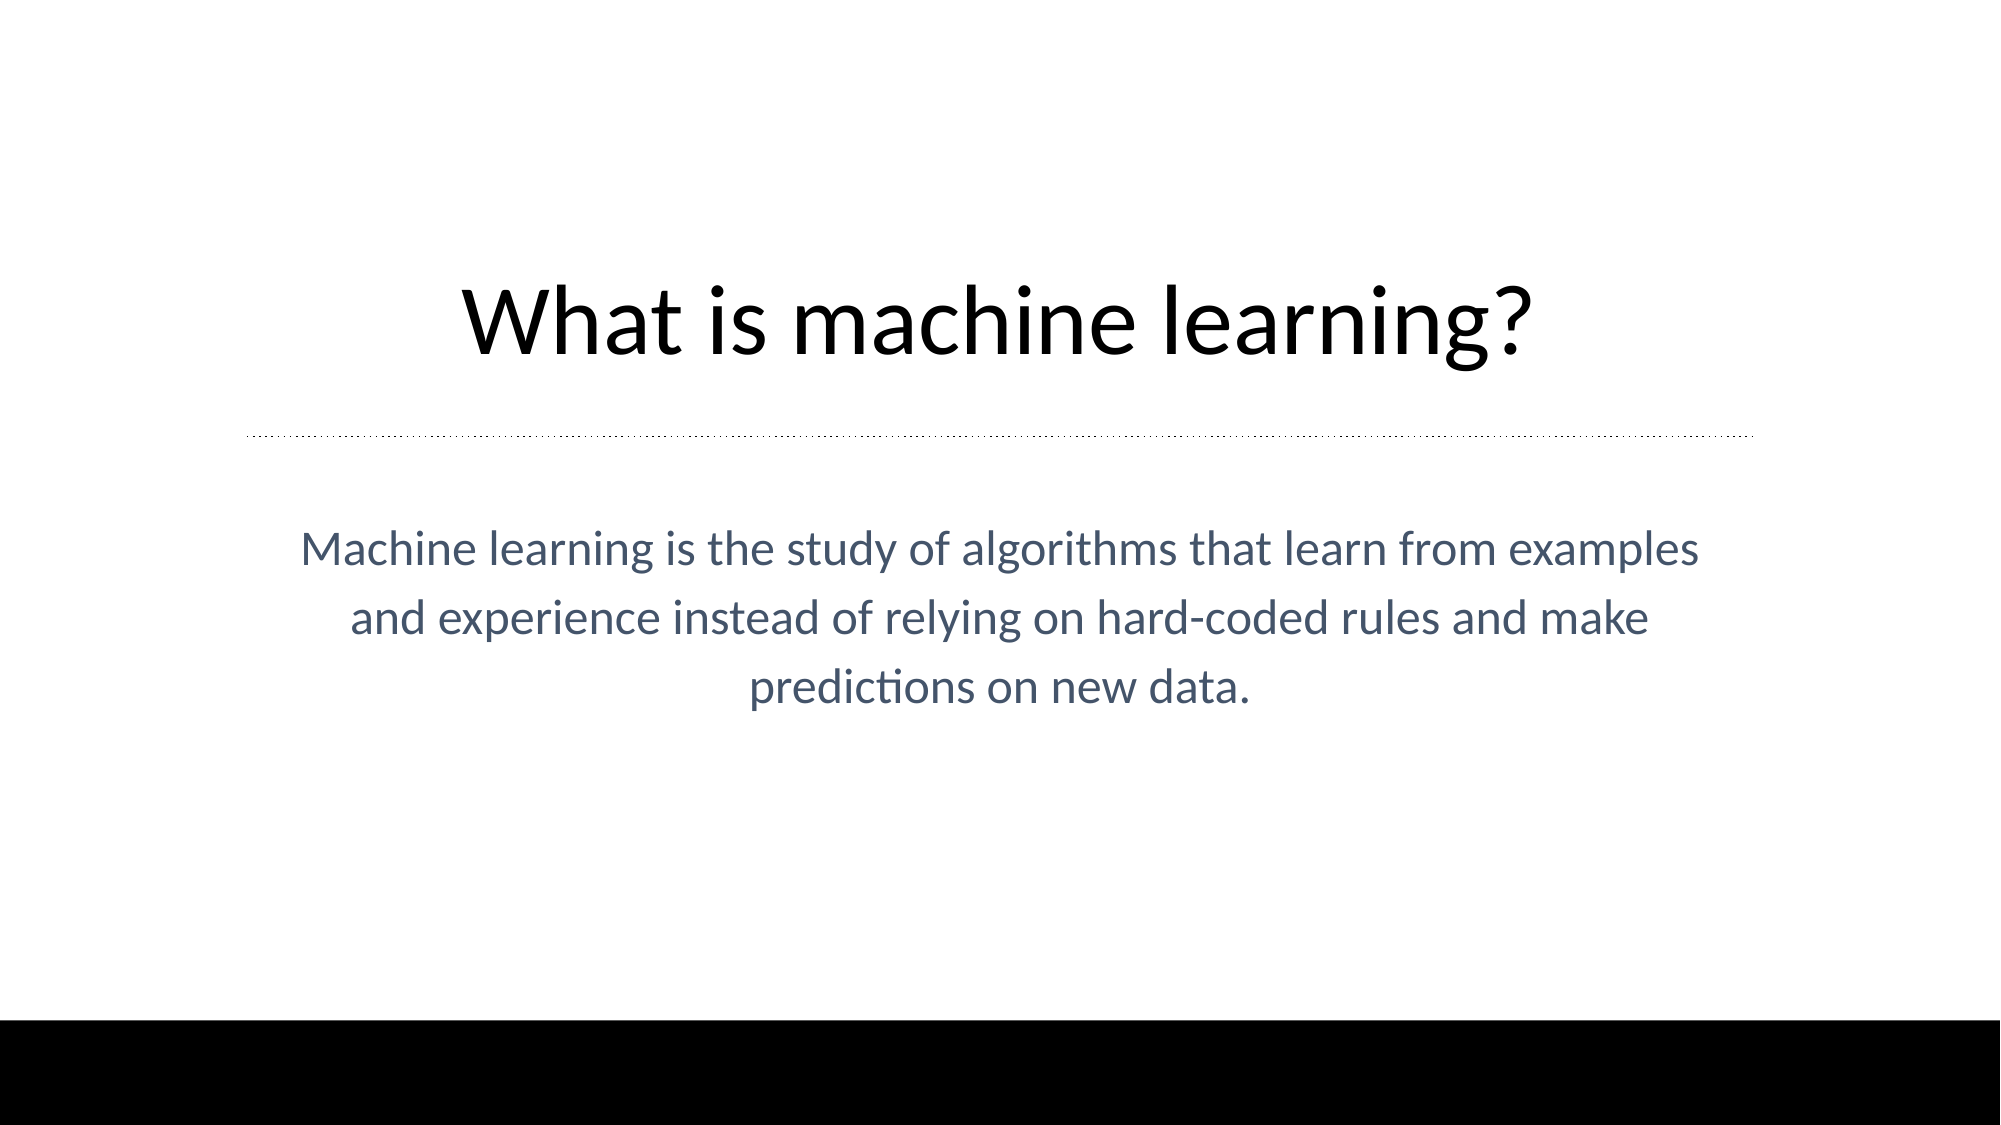

# What is machine learning?
Machine learning is the study of algorithms that learn from examples and experience instead of relying on hard-coded rules and make predictions on new data.